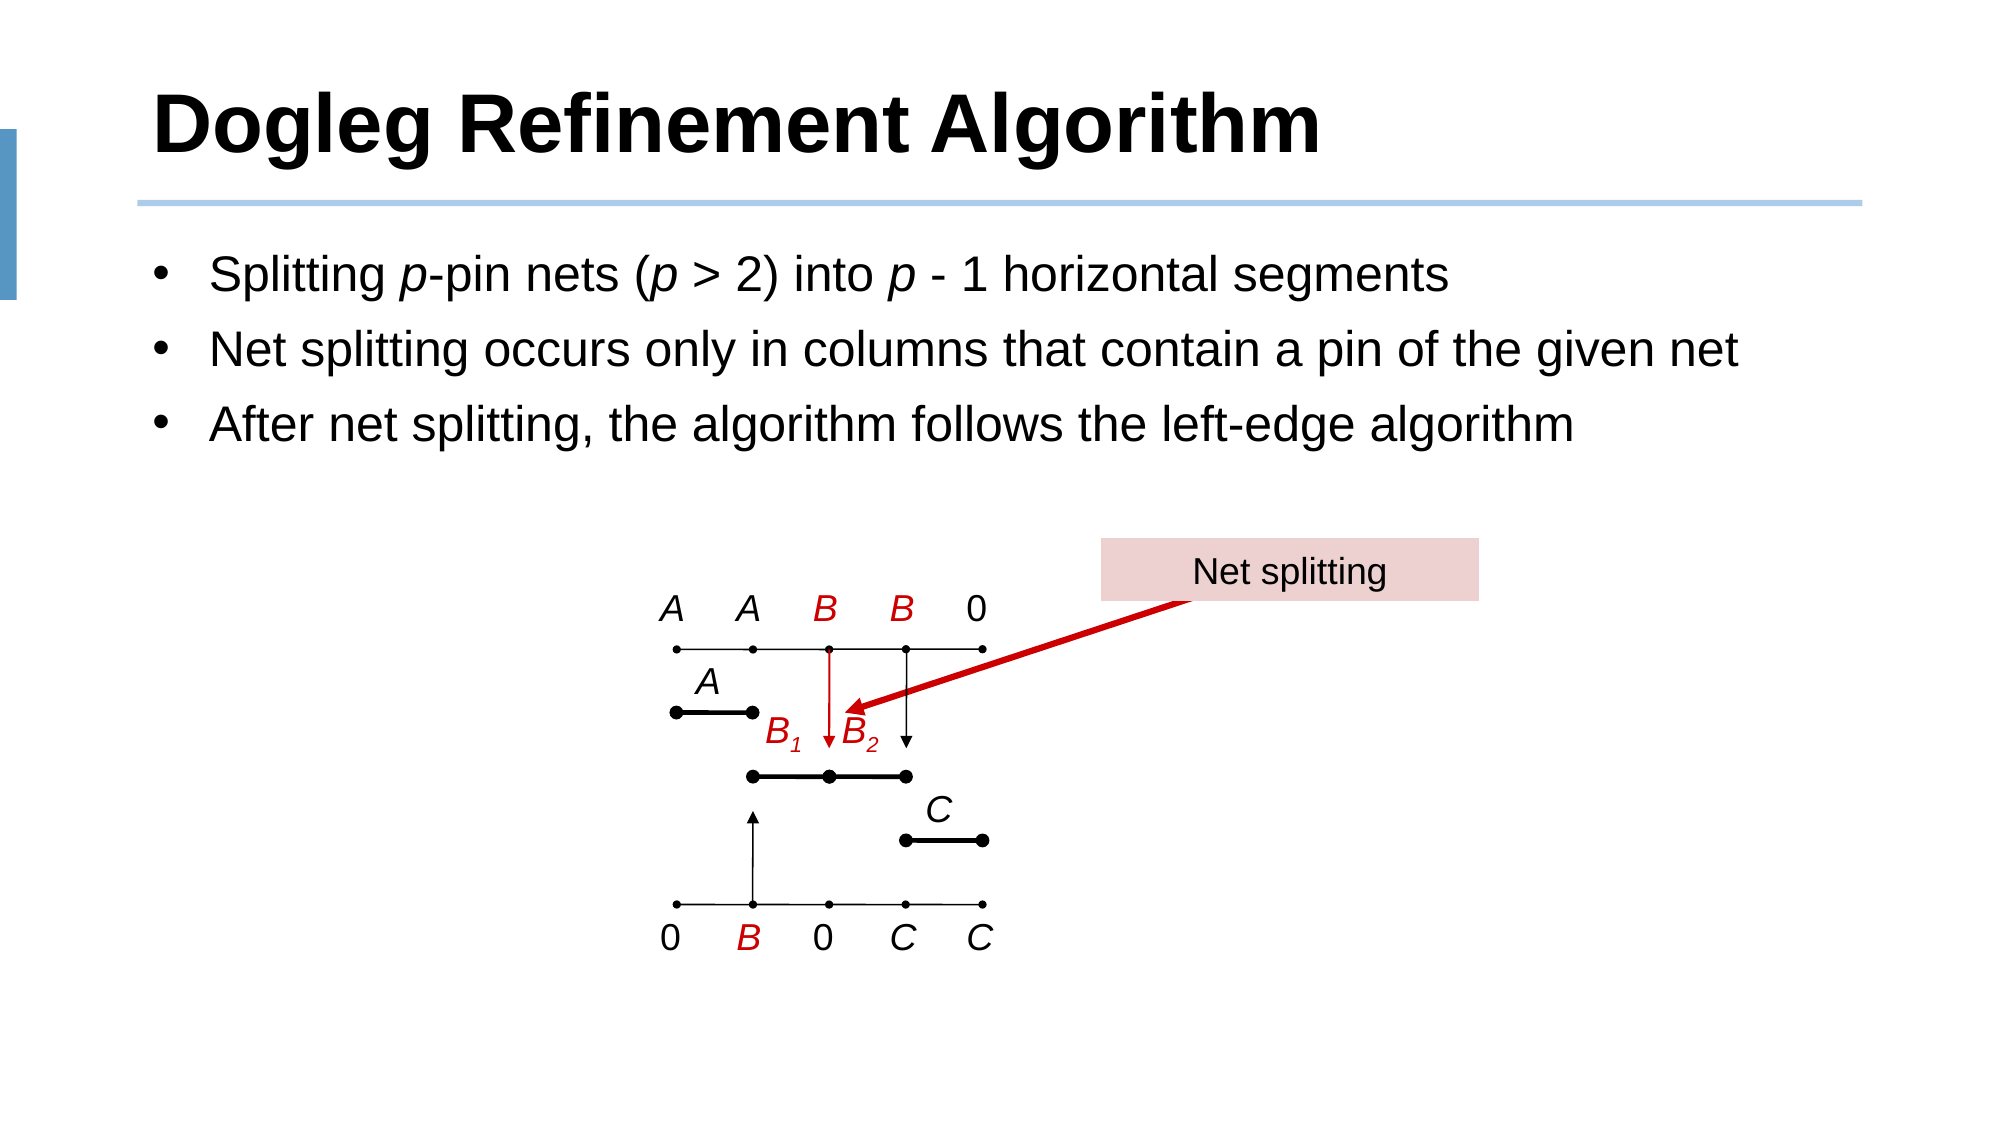

# Dogleg Refinement Algorithm
Splitting p-pin nets (p > 2) into p - 1 horizontal segments
Net splitting occurs only in columns that contain a pin of the given net
After net splitting, the algorithm follows the left-edge algorithm

Net splitting
0
A
A
B

B

A

B1
B2

C

0

B

0

C

C